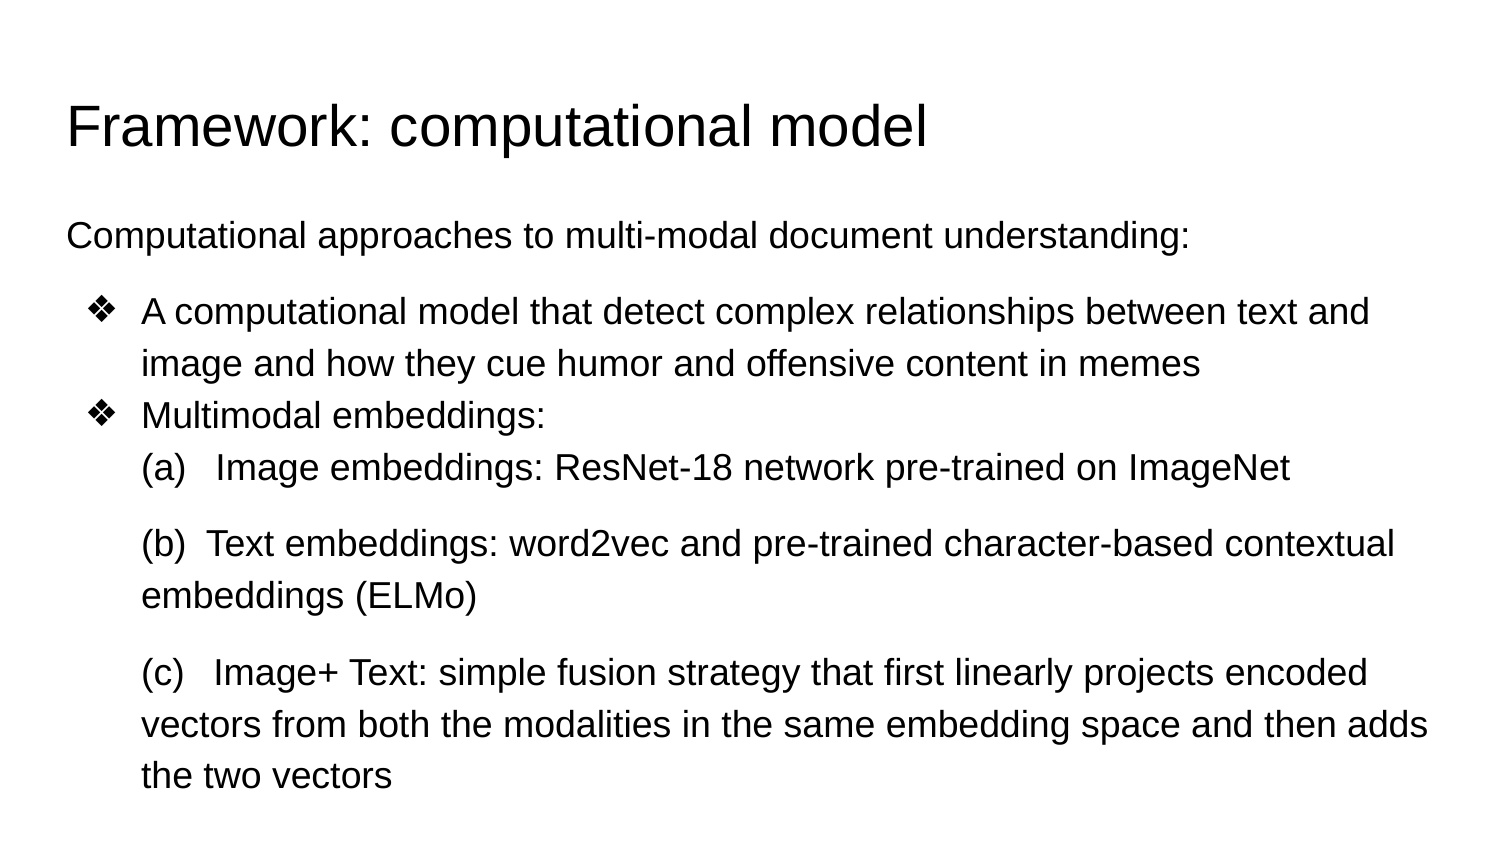

# Framework: computational model
Computational approaches to multi-modal document understanding:
A computational model that detect complex relationships between text and image and how they cue humor and offensive content in memes
Multimodal embeddings:
(a)   Image embeddings: ResNet-18 network pre-trained on ImageNet
(b)  Text embeddings: word2vec and pre-trained character-based contextual embeddings (ELMo)
(c)   Image+ Text: simple fusion strategy that first linearly projects encoded vectors from both the modalities in the same embedding space and then adds the two vectors